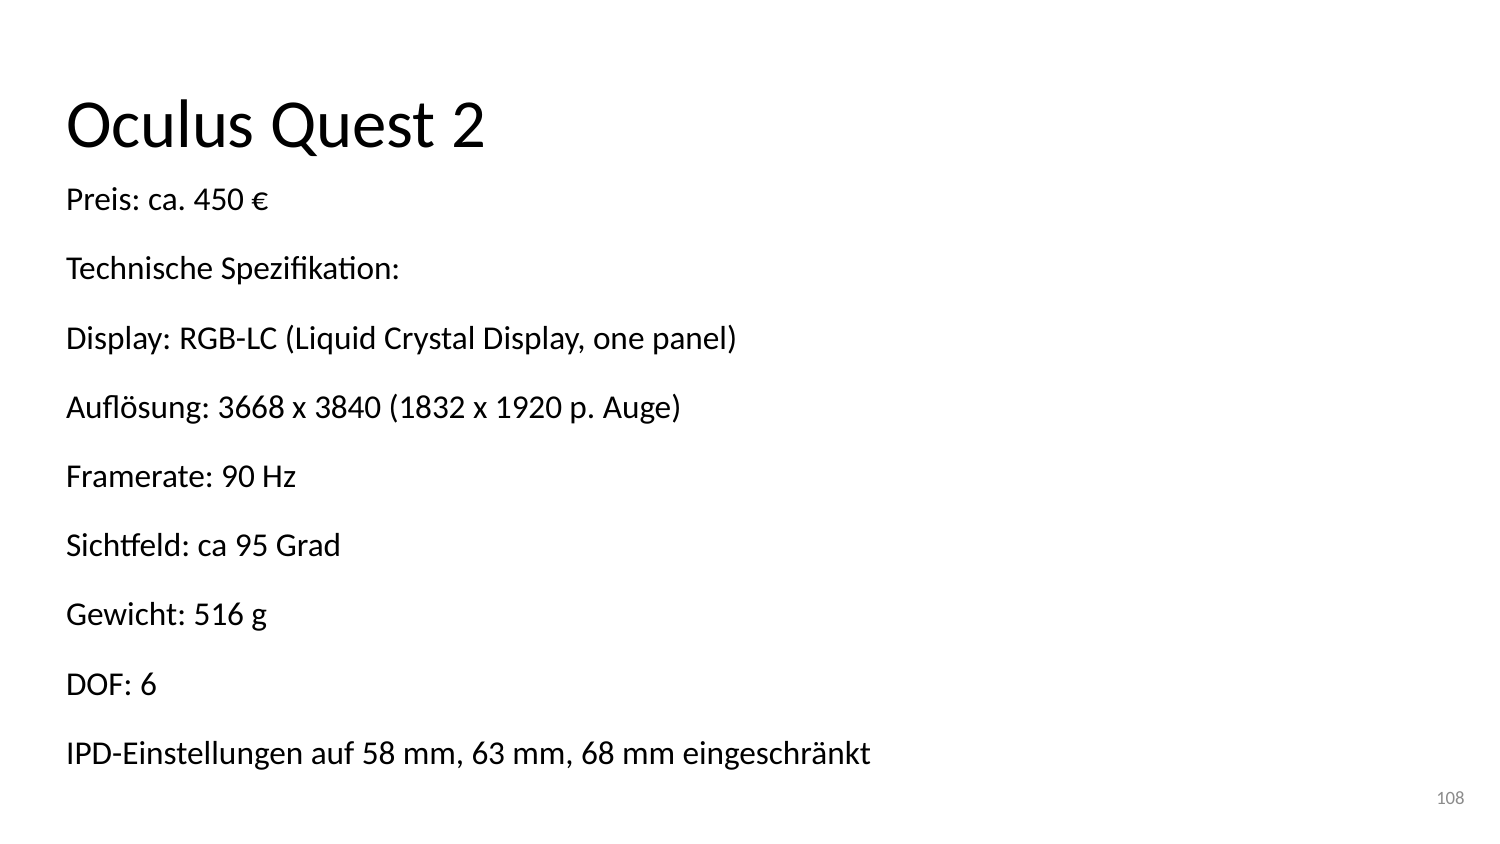

# Oculus Quest 2
Preis: ca. 450 €
Technische Spezifikation:
Display: RGB-LC (Liquid Crystal Display, one panel)
Auflösung: 3668 x 3840 (1832 x 1920 p. Auge)
Framerate: 90 Hz
Sichtfeld: ca 95 Grad
Gewicht: 516 g
DOF: 6
IPD-Einstellungen auf 58 mm, 63 mm, 68 mm eingeschränkt

108